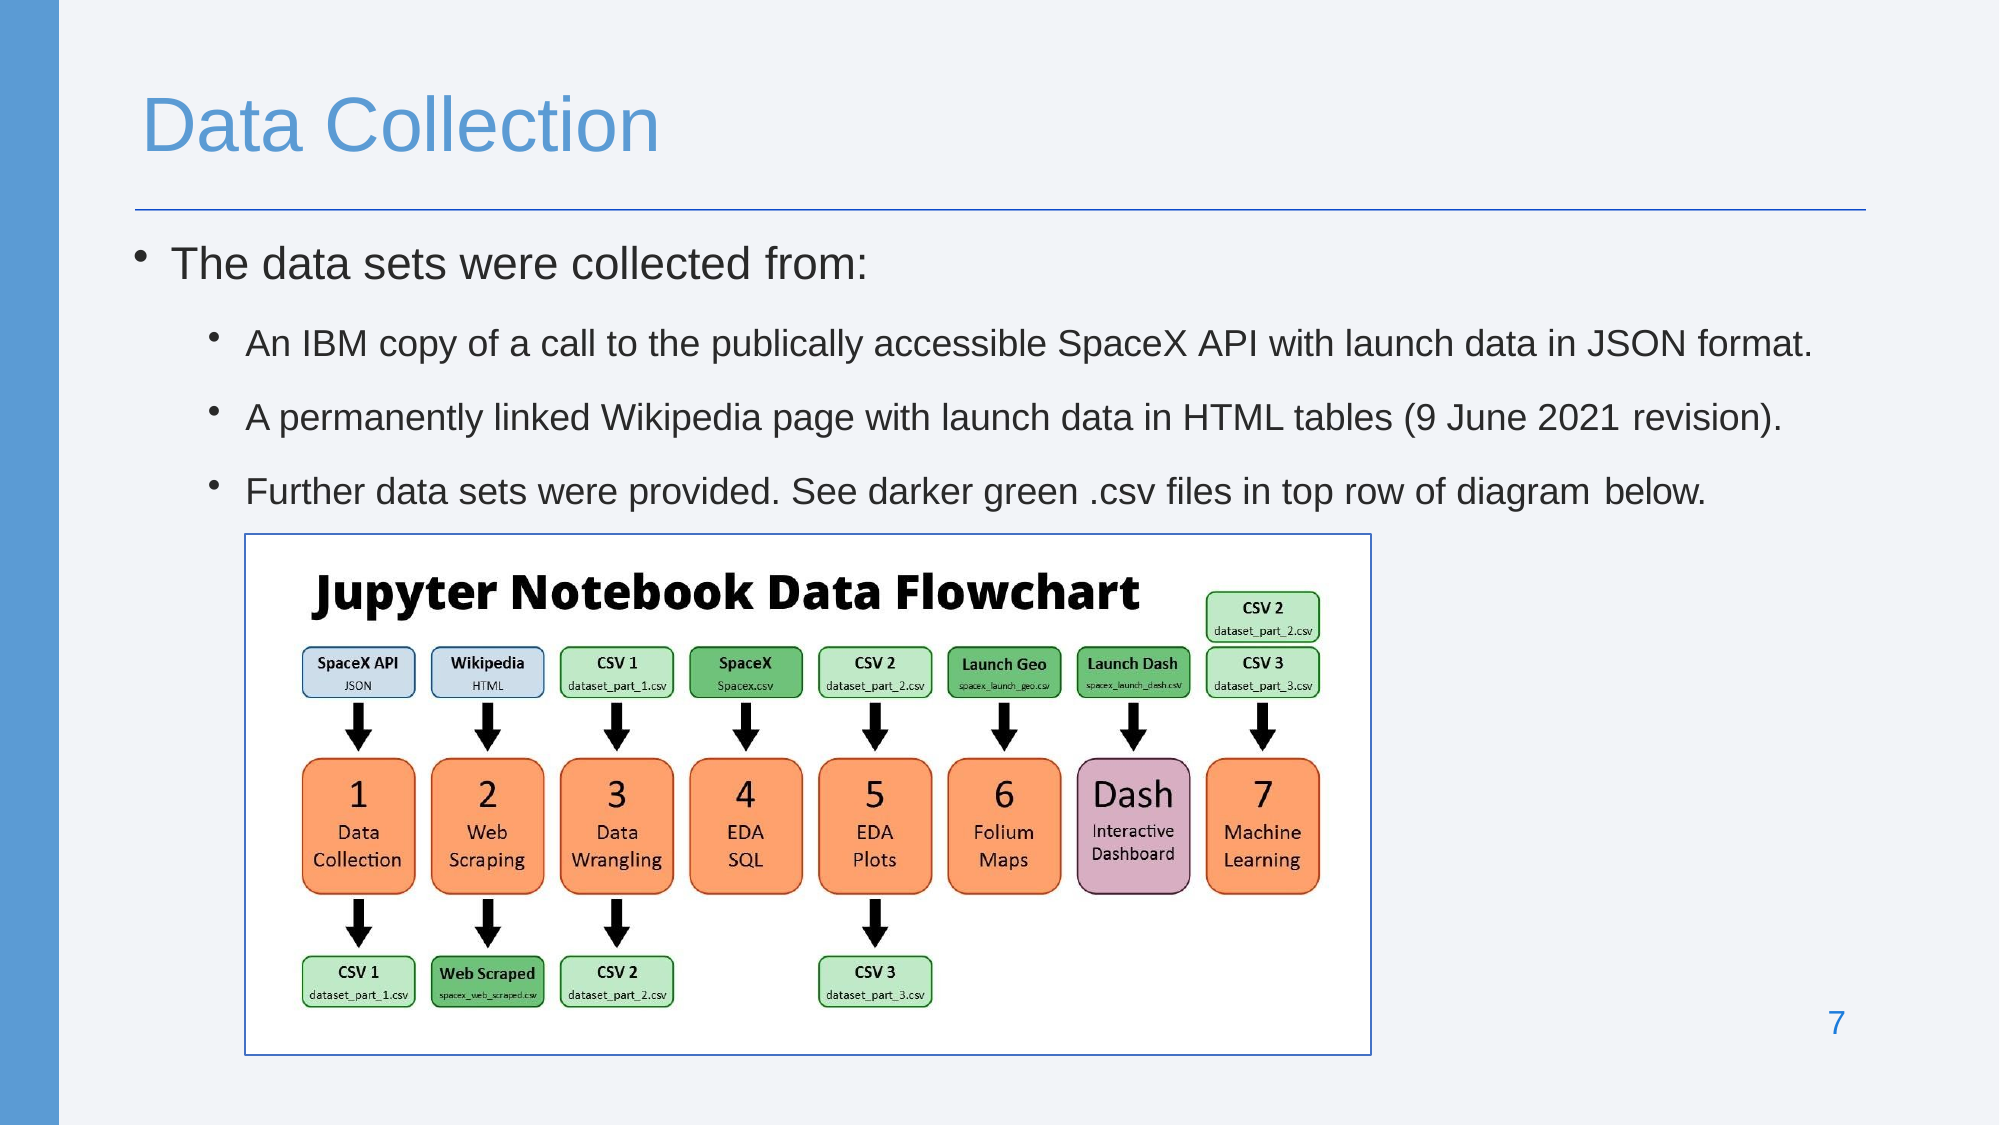

# Data Collection
The data sets were collected from:
An IBM copy of a call to the publically accessible SpaceX API with launch data in JSON format.
A permanently linked Wikipedia page with launch data in HTML tables (9 June 2021 revision).
Further data sets were provided. See darker green .csv files in top row of diagram below.

7